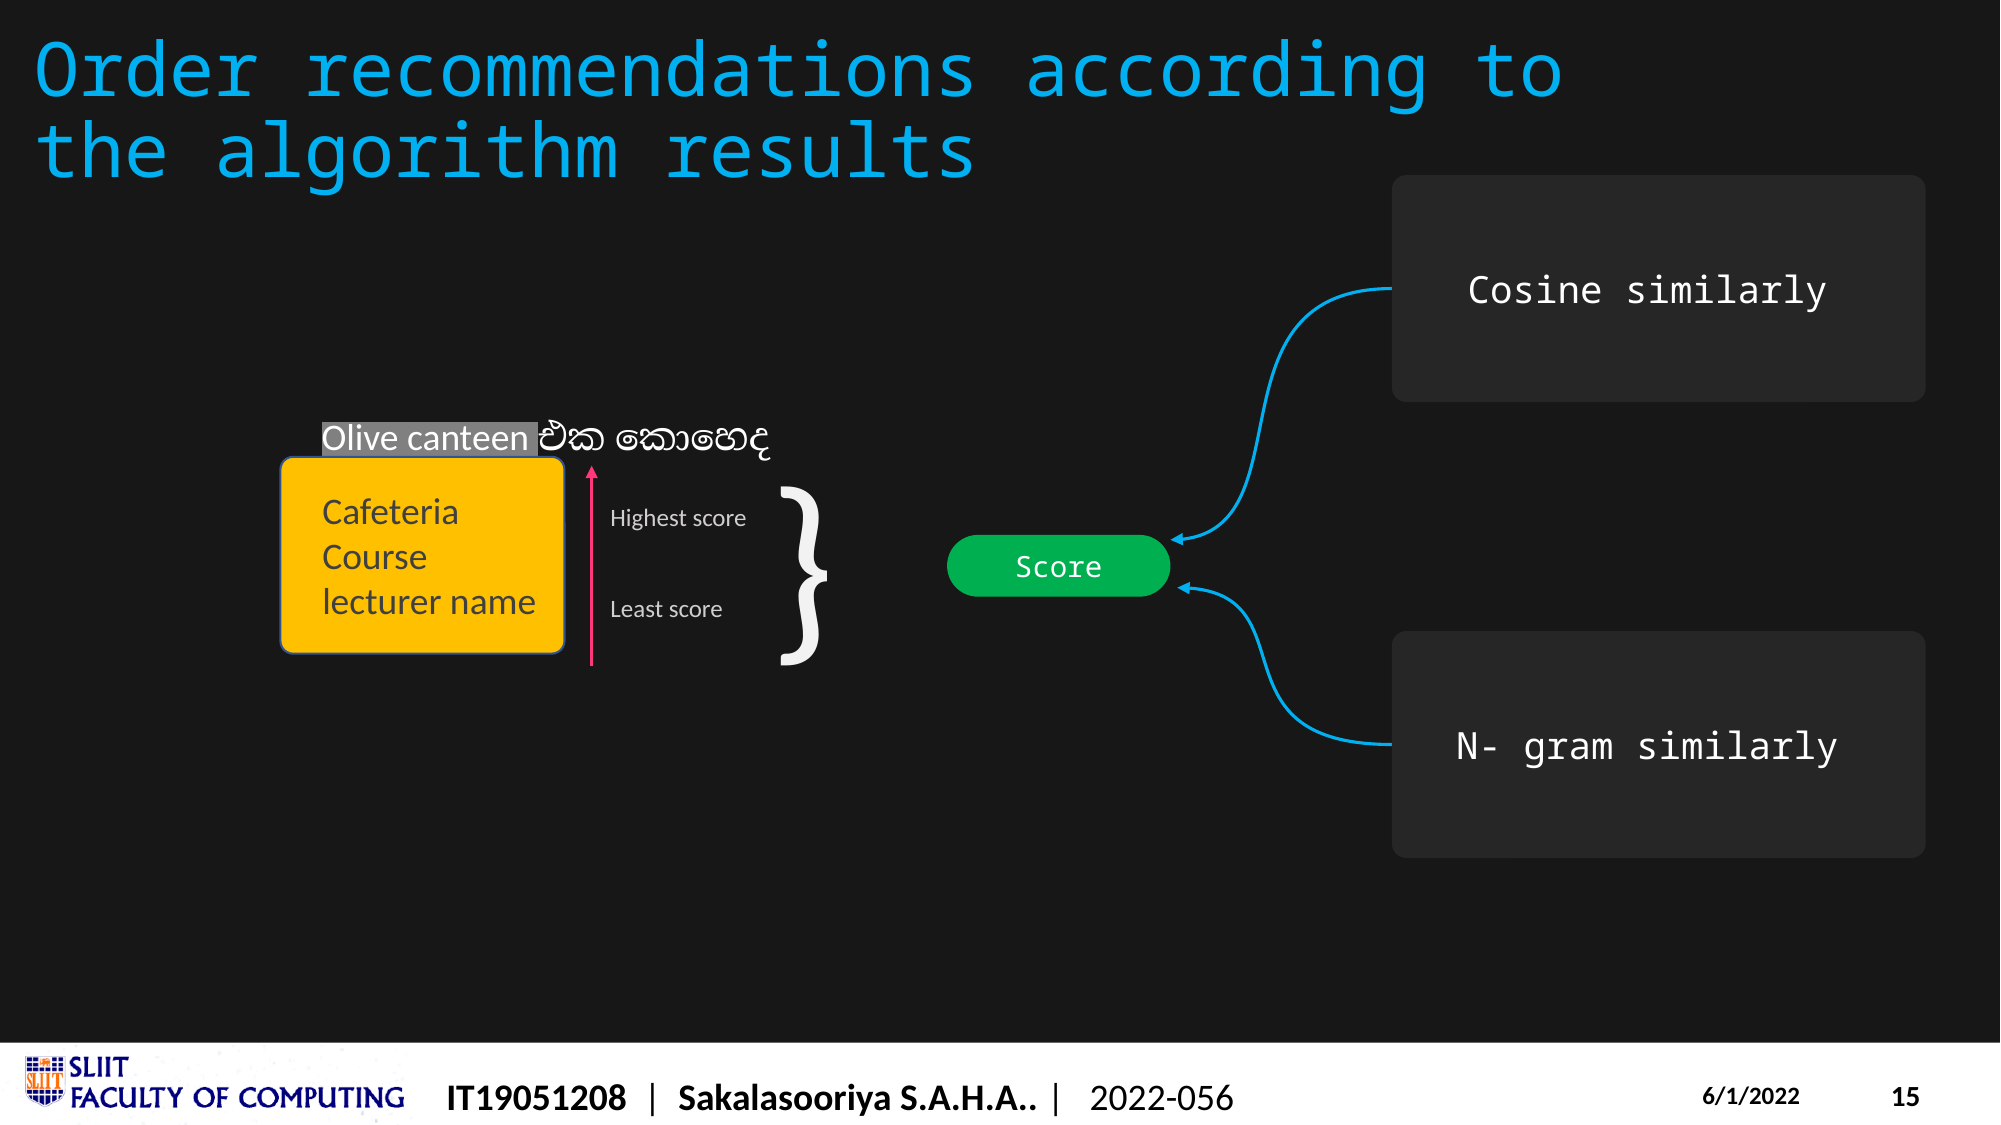

# Order recommendations according to the algorithm results
Cosine similarly
Olive canteen එක කොහෙද තියෙන්නේ?
}

Cafeteria
Course
lecturer name
Highest score
Least score
Score
N- gram similarly